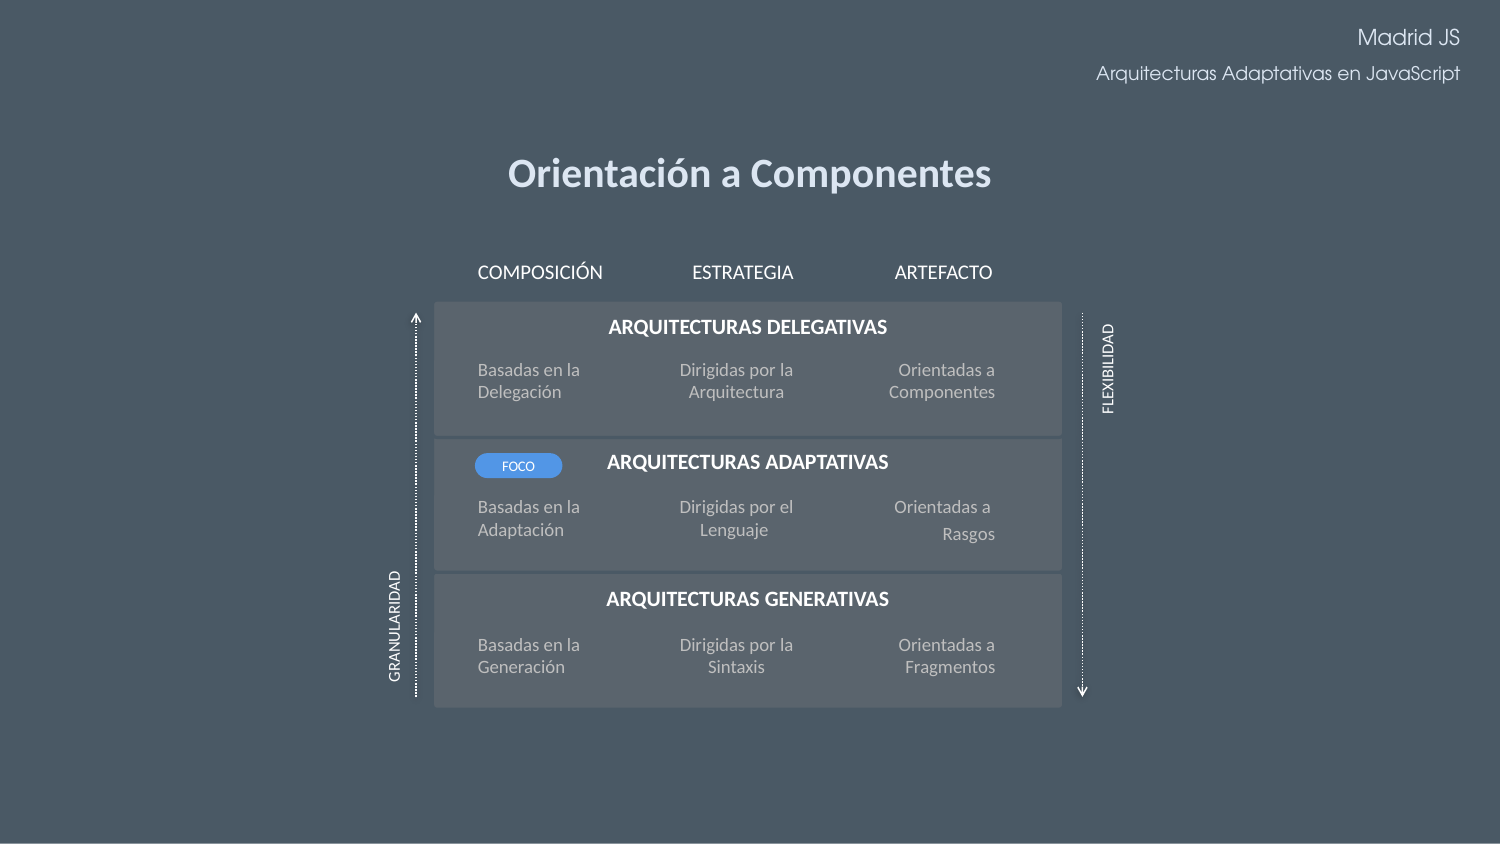

Orientación a Componentes
ESTRATEGIA
ARTEFACTO
COMPOSICIÓN

ARQUITECTURAS DELEGATIVAS
Basadas en la Delegación
Dirigidas por la Arquitectura
Orientadas a Componentes
FLEXIBILIDAD

ARQUITECTURAS ADAPTATIVAS
Basadas en la Adaptación
Dirigidas por el Lenguaje
Orientadas a
Rasgos

ARQUITECTURAS GENERATIVAS
Basadas en la Generación
Dirigidas por la Sintaxis
Orientadas a Fragmentos
GRANULARIDAD
FOCO